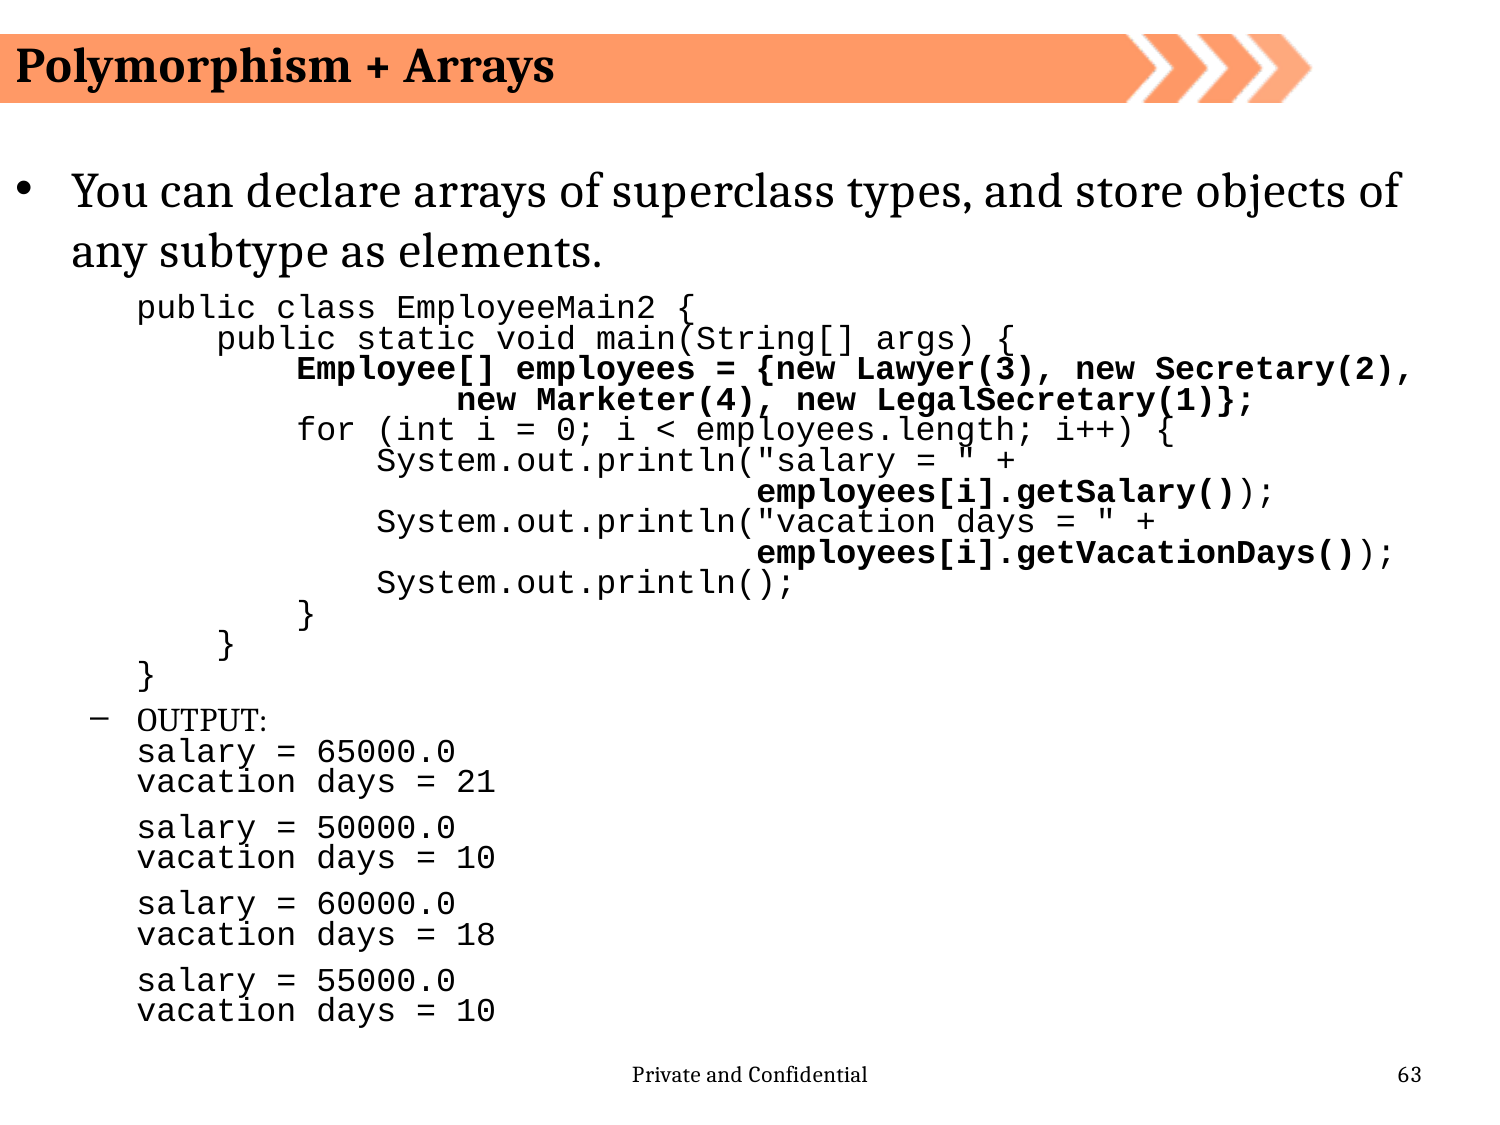

Polymorphism + Arrays
You can declare arrays of superclass types, and store objects of any subtype as elements.

	public class EmployeeMain2 {
	    public static void main(String[] args) {
	        Employee[] employees = {new Lawyer(3), new Secretary(2),
	                new Marketer(4), new LegalSecretary(1)};
	        for (int i = 0; i < employees.length; i++) {
	            System.out.println("salary = " +
	                               employees[i].getSalary());
	            System.out.println("vacation days = " +
	                               employees[i].getVacationDays());
	            System.out.println();
	        }
	    }
	}

OUTPUT:
	salary = 65000.0
	vacation days = 21

	salary = 50000.0
	vacation days = 10

	salary = 60000.0
	vacation days = 18

	salary = 55000.0
	vacation days = 10